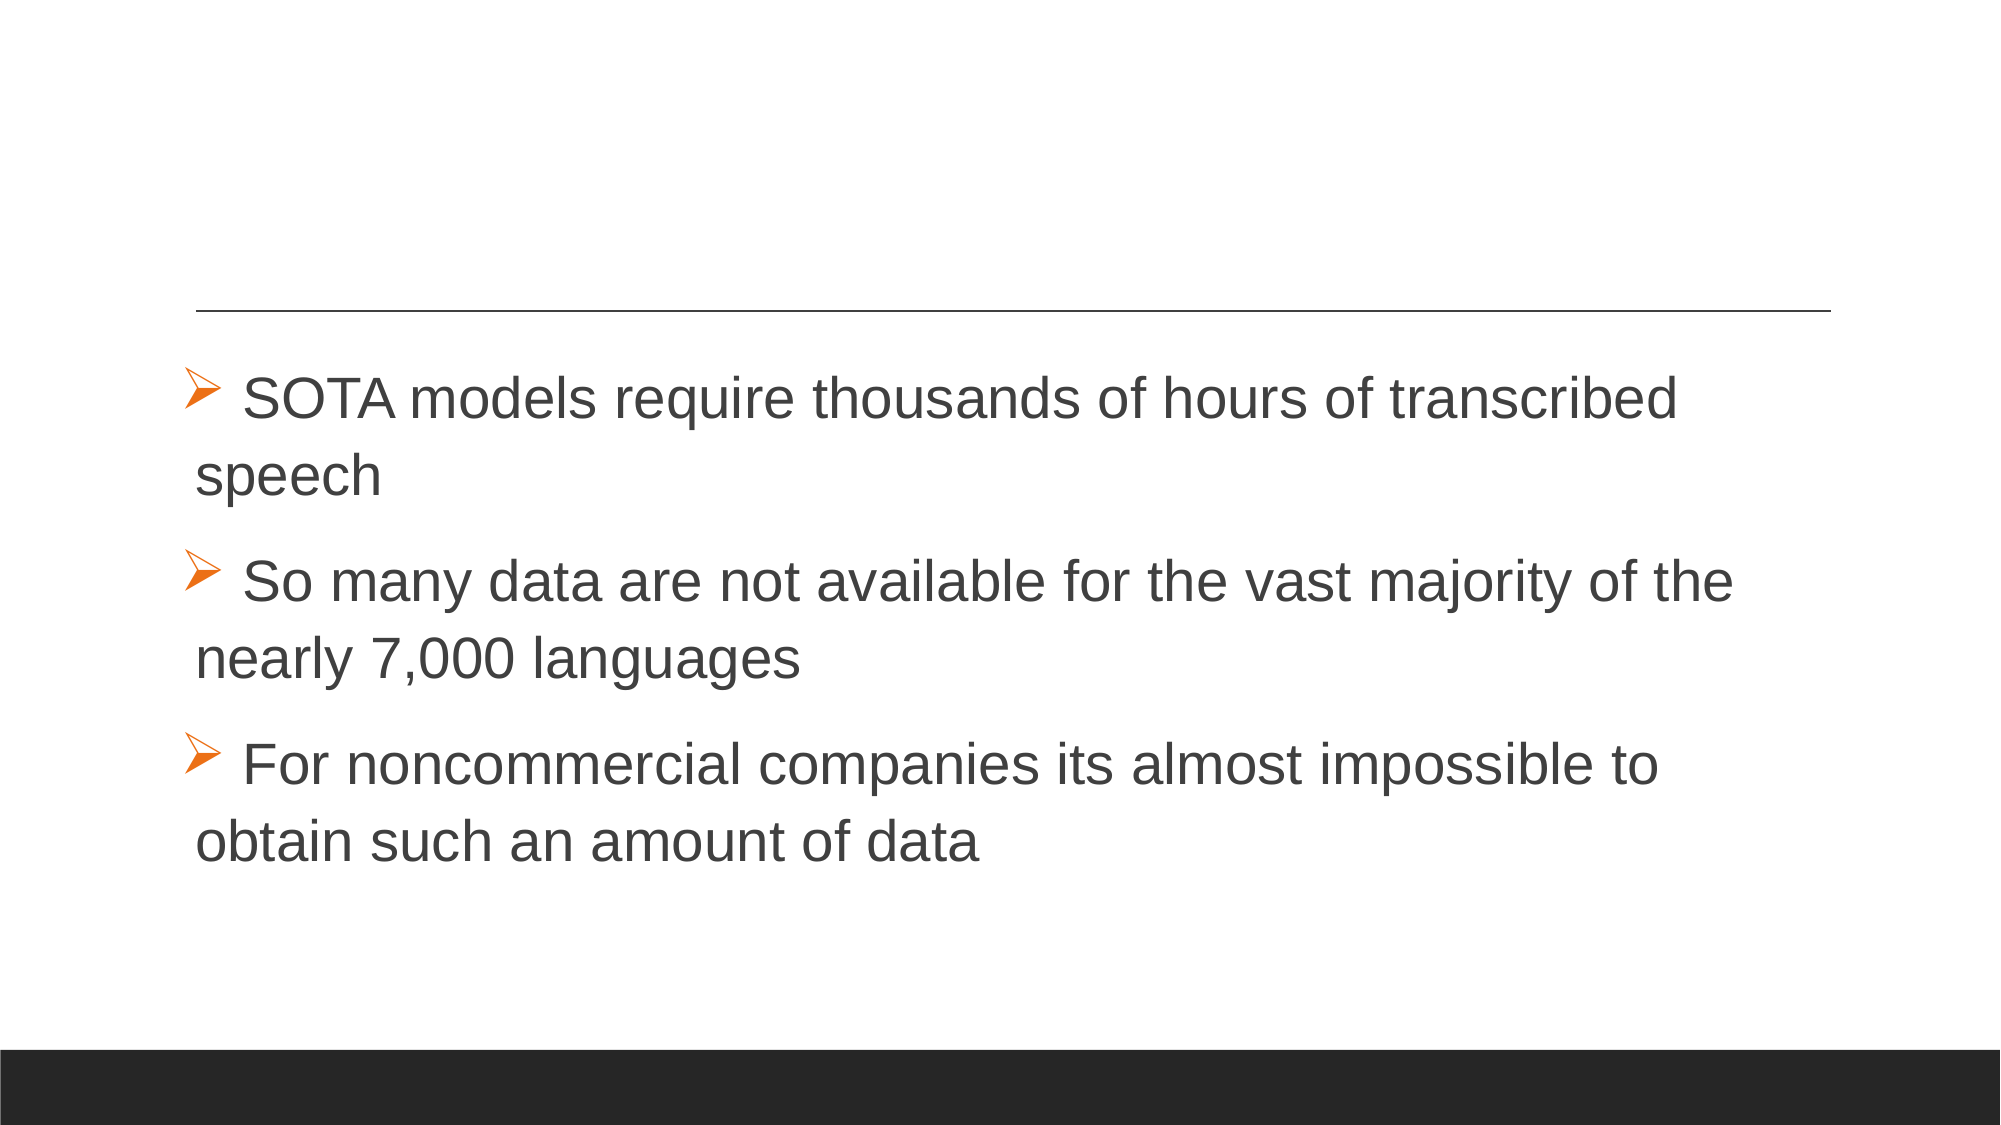

SOTA models require thousands of hours of transcribed speech
 So many data are not available for the vast majority of the nearly 7,000 languages
 For noncommercial companies its almost impossible to obtain such an amount of data